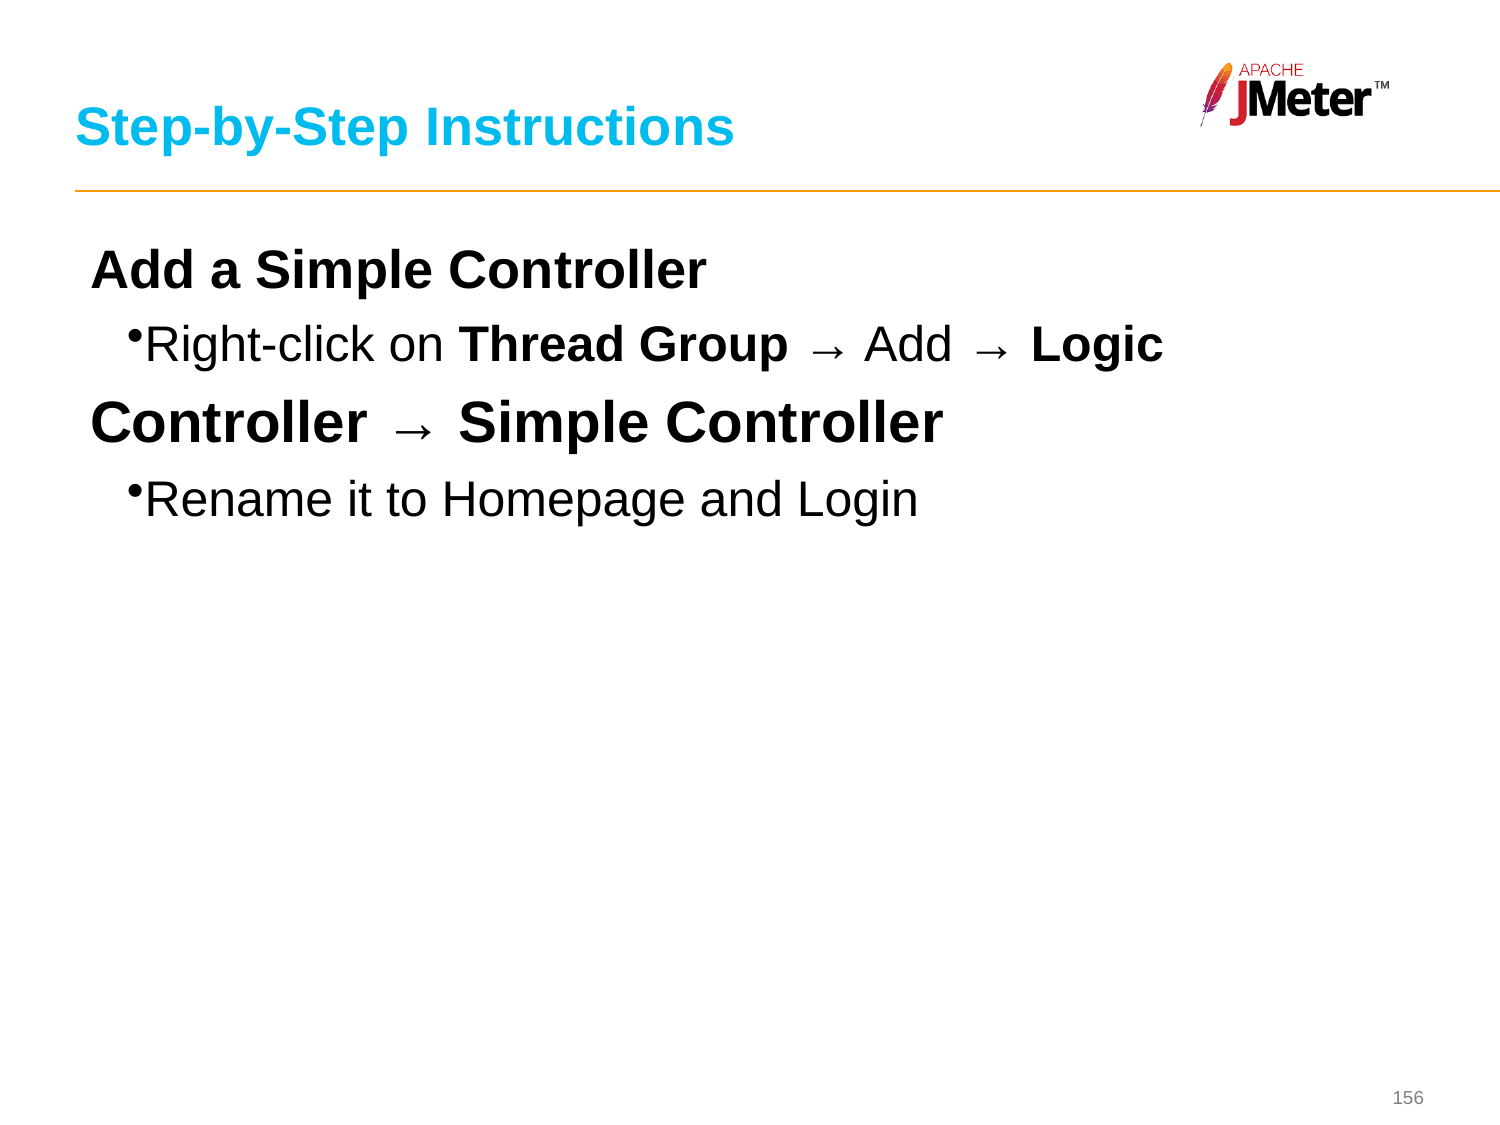

# Step-by-Step Instructions
Add a Simple Controller
Right-click on Thread Group → Add → Logic
Controller → Simple Controller
Rename it to Homepage and Login